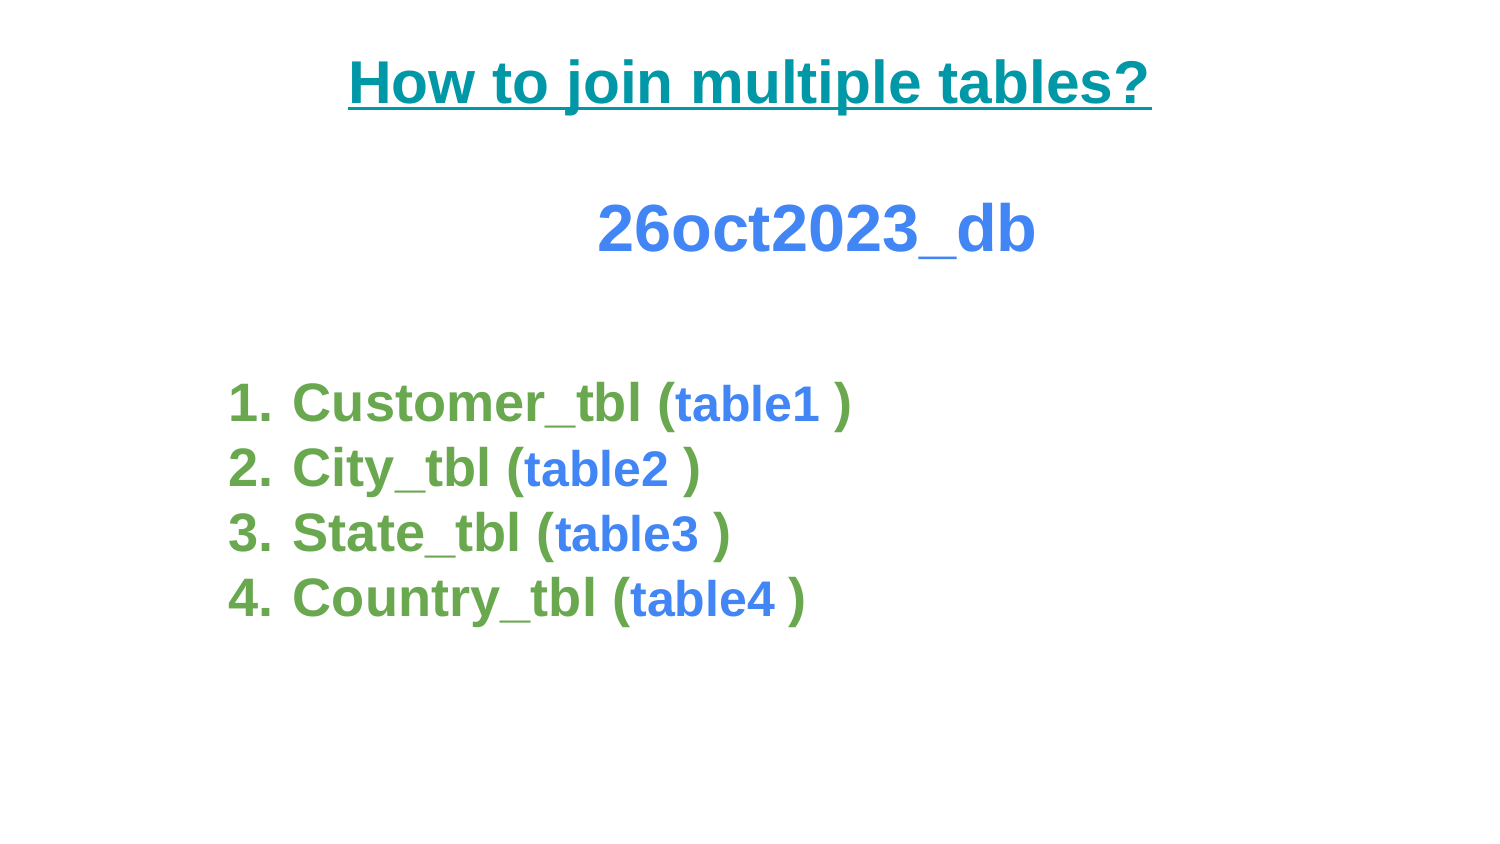

# How to join multiple tables?
26oct2023_db
Customer_tbl (table1 )
City_tbl (table2 )
State_tbl (table3 )
Country_tbl (table4 )